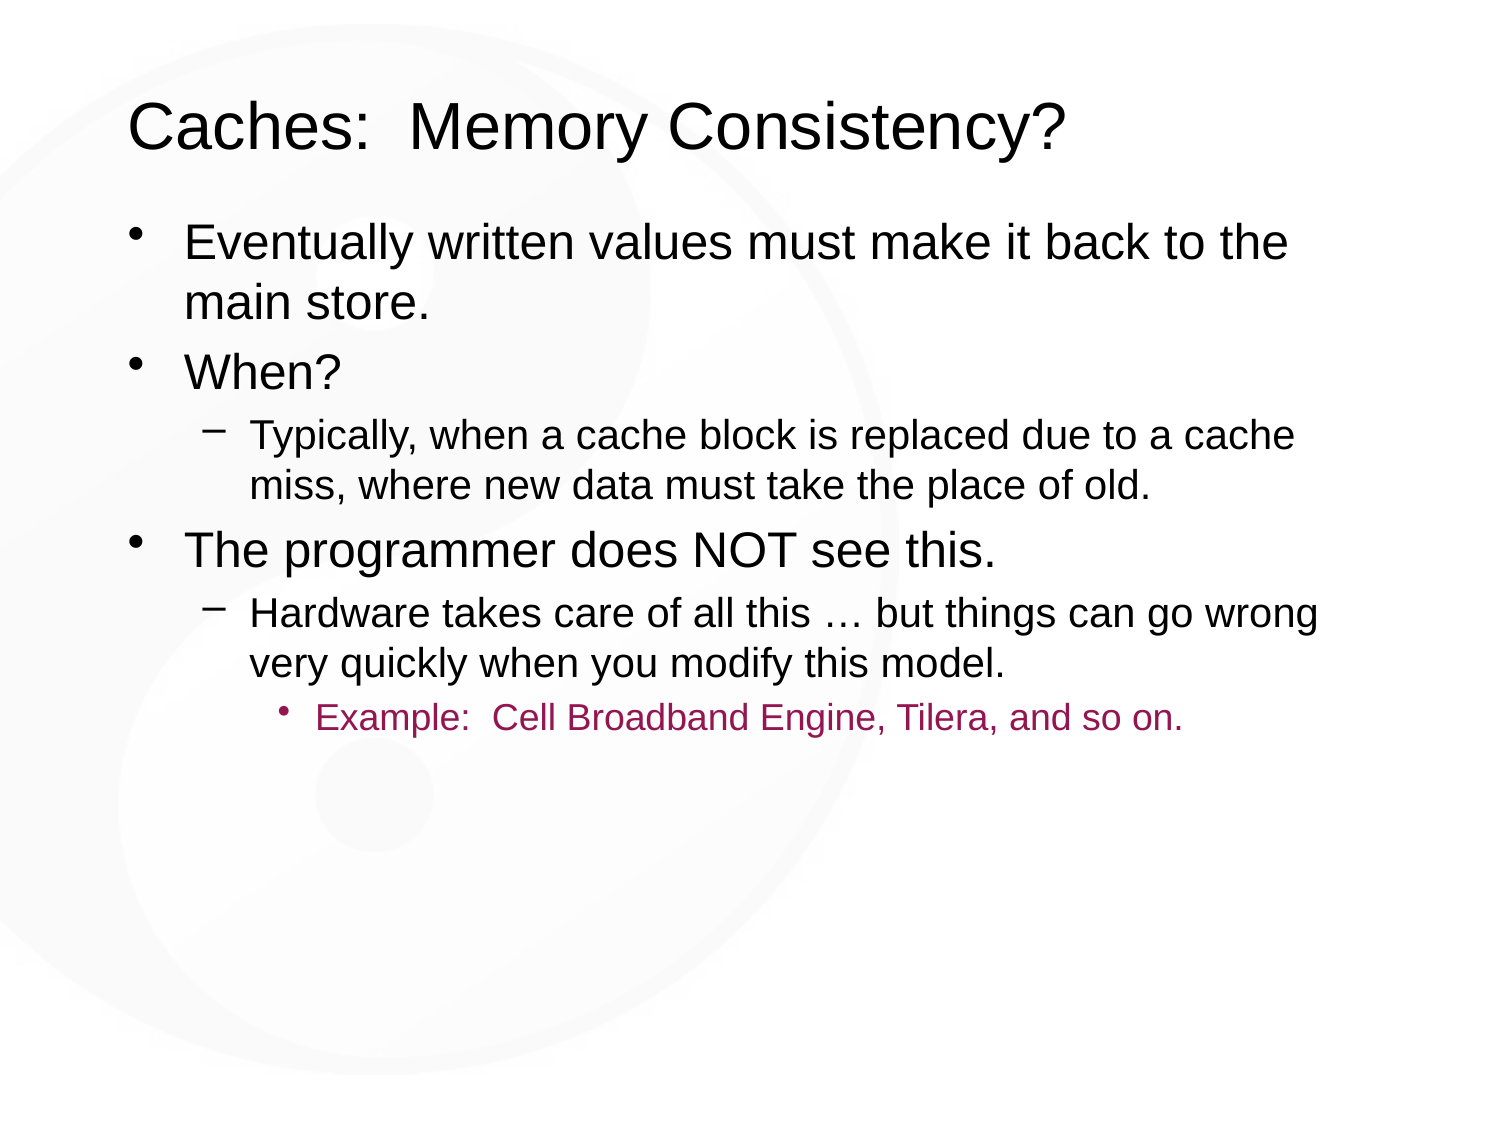

# Caches:  Memory Consistency?
Eventually written values must make it back to the main store.
When?
Typically, when a cache block is replaced due to a cache miss, where new data must take the place of old.
The programmer does NOT see this.
Hardware takes care of all this … but things can go wrong very quickly when you modify this model.
Example:  Cell Broadband Engine, Tilera, and so on.